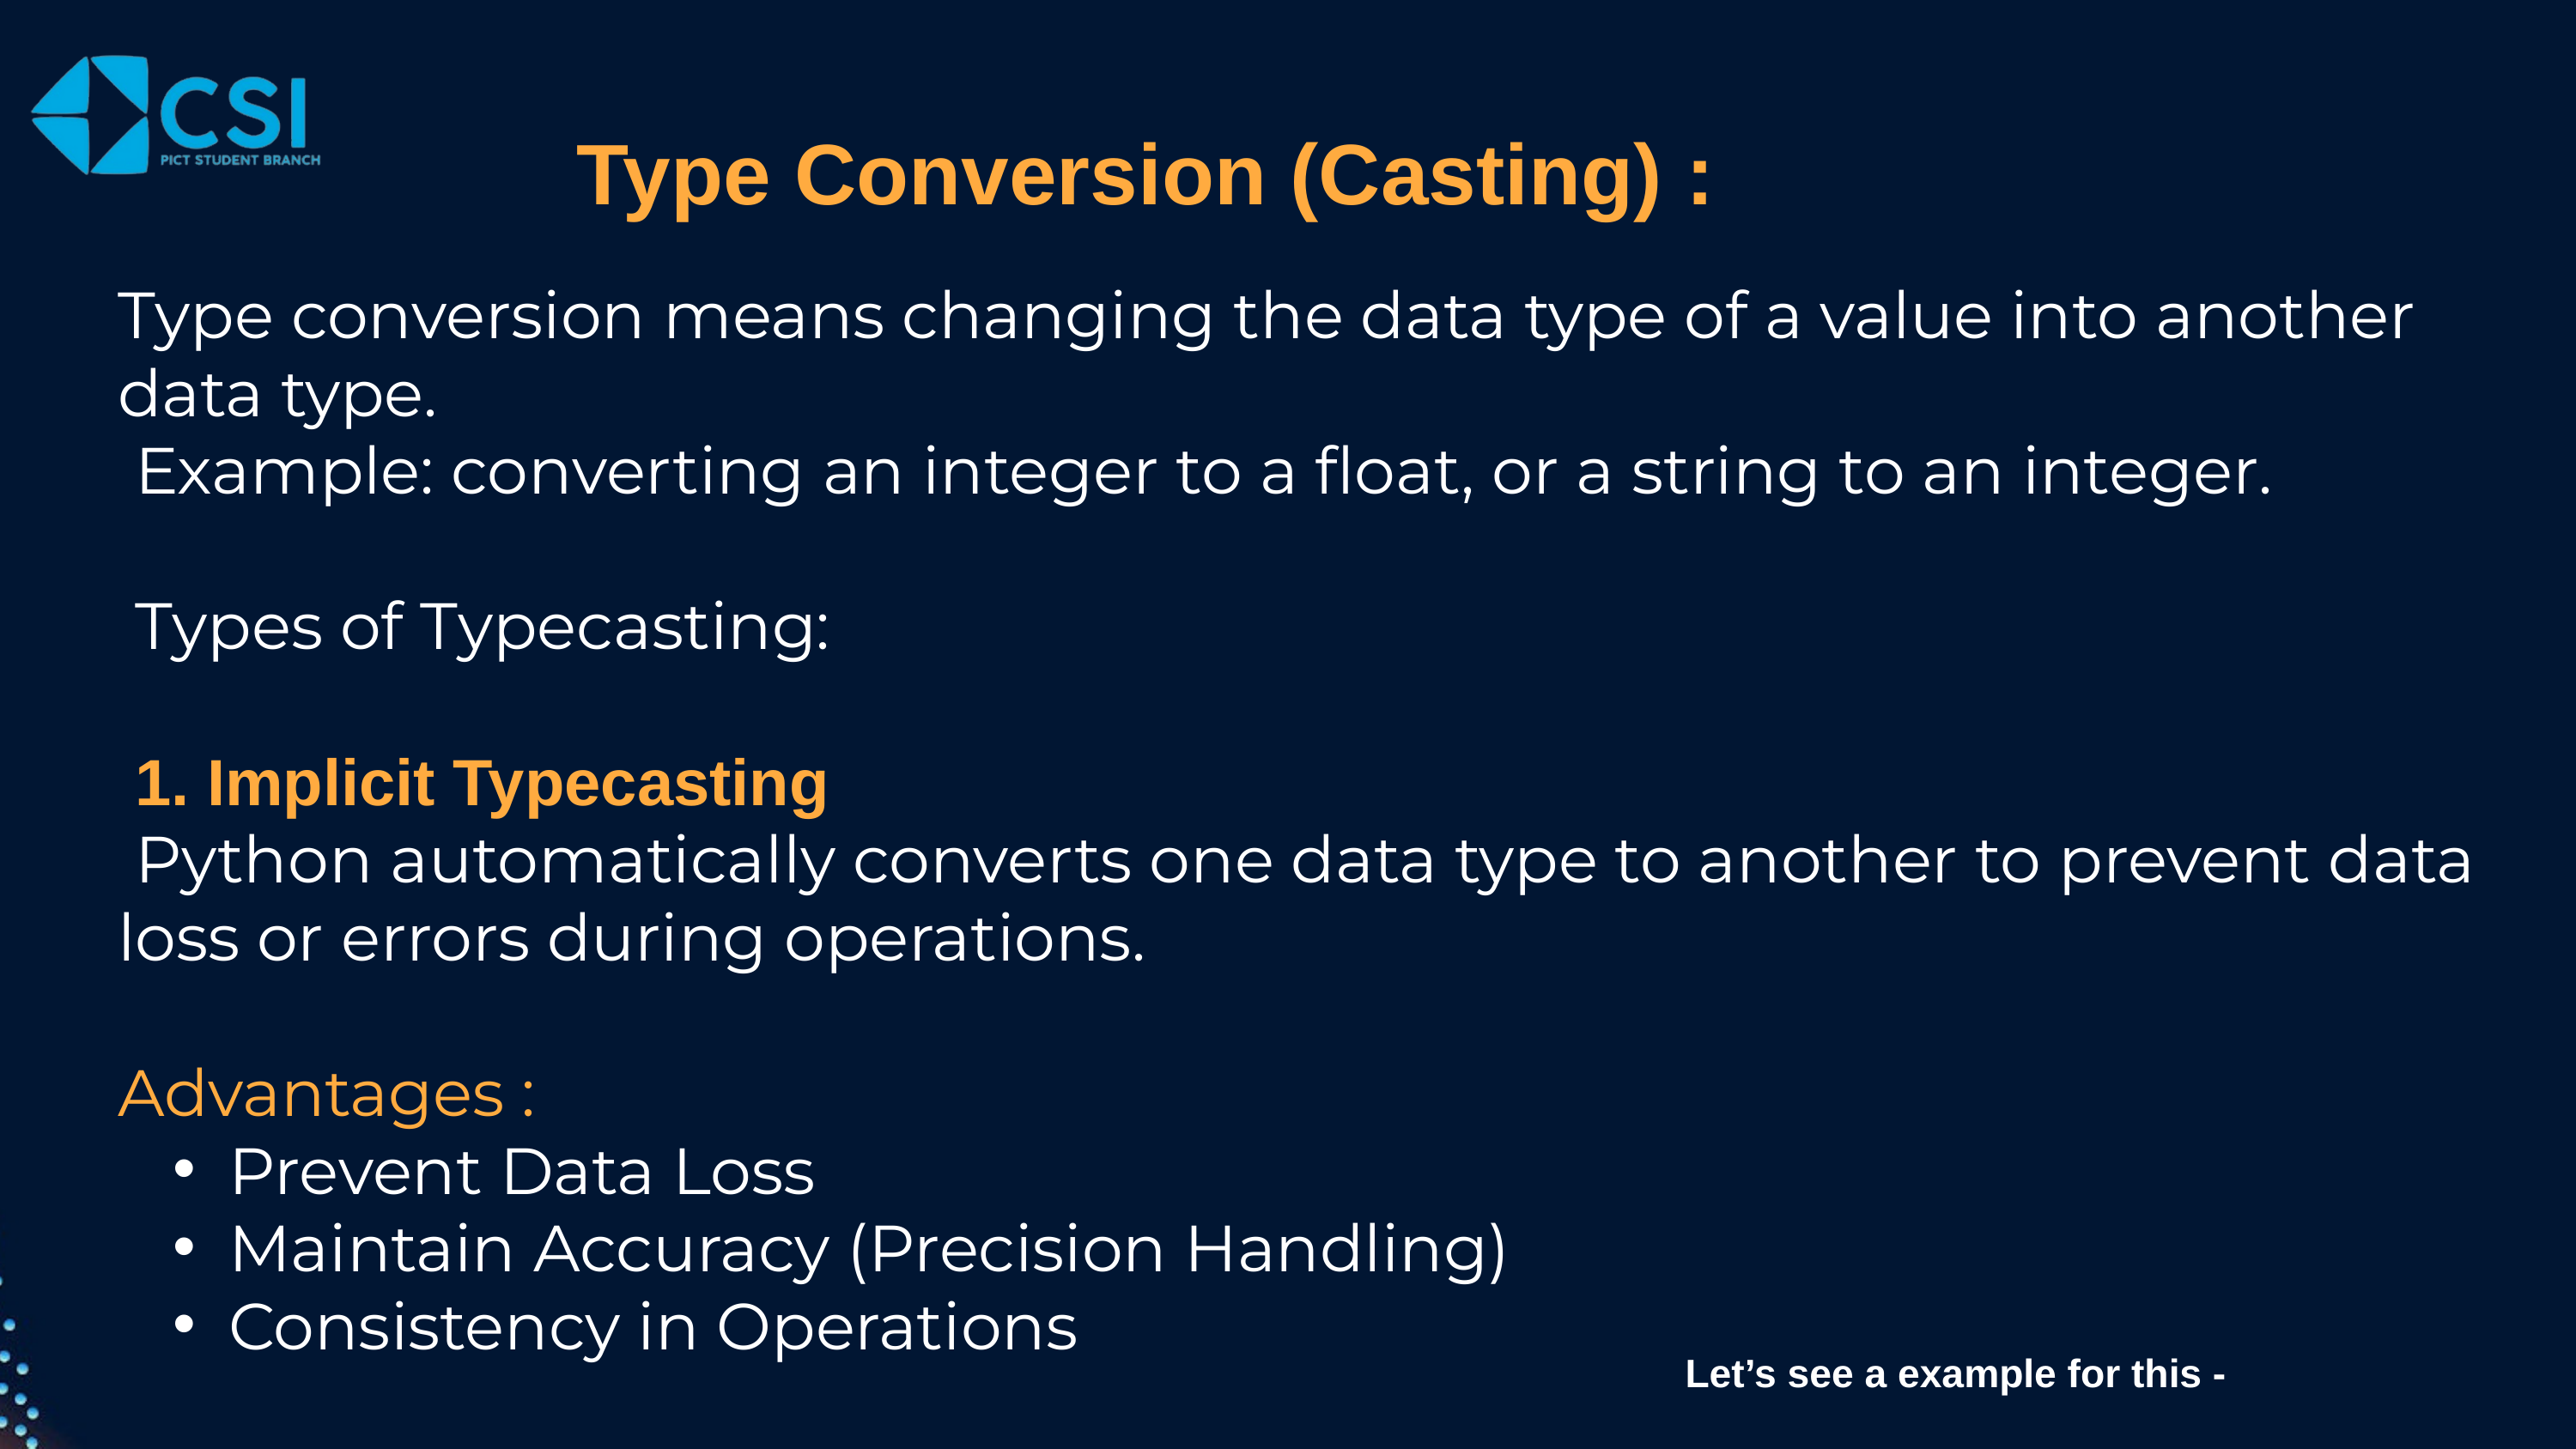

Type Conversion (Casting) :

Type conversion means changing the data type of a value into another data type.
 Example: converting an integer to a float, or a string to an integer.

 Types of Typecasting:

 1. Implicit Typecasting
 Python automatically converts one data type to another to prevent data loss or errors during operations.

Advantages :
Prevent Data Loss
Maintain Accuracy (Precision Handling)
Consistency in Operations

Let’s see a example for this -